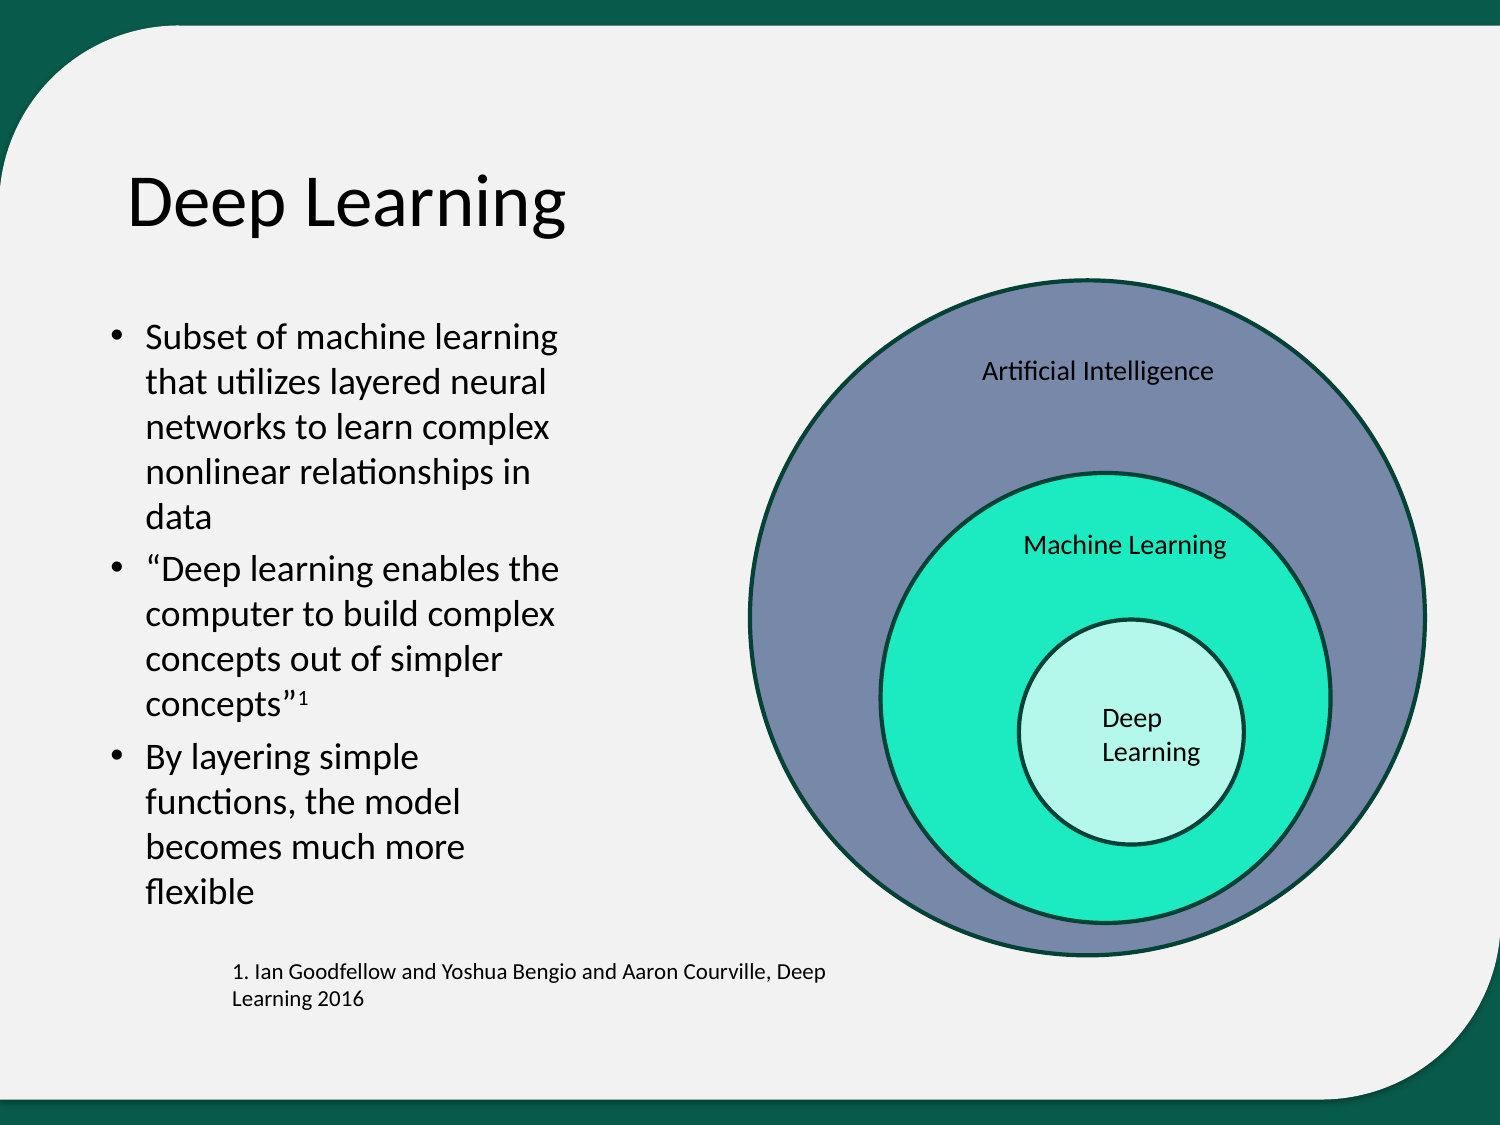

# Deep Learning

Subset of machine learning that utilizes layered neural networks to learn complex nonlinear relationships in data
“Deep learning enables the computer to build complex concepts out of simpler concepts”1
By layering simple functions, the model becomes much more flexible

Artificial Intelligence

Machine Learning

Deep Learning
1. Ian Goodfellow and Yoshua Bengio and Aaron Courville, Deep Learning 2016